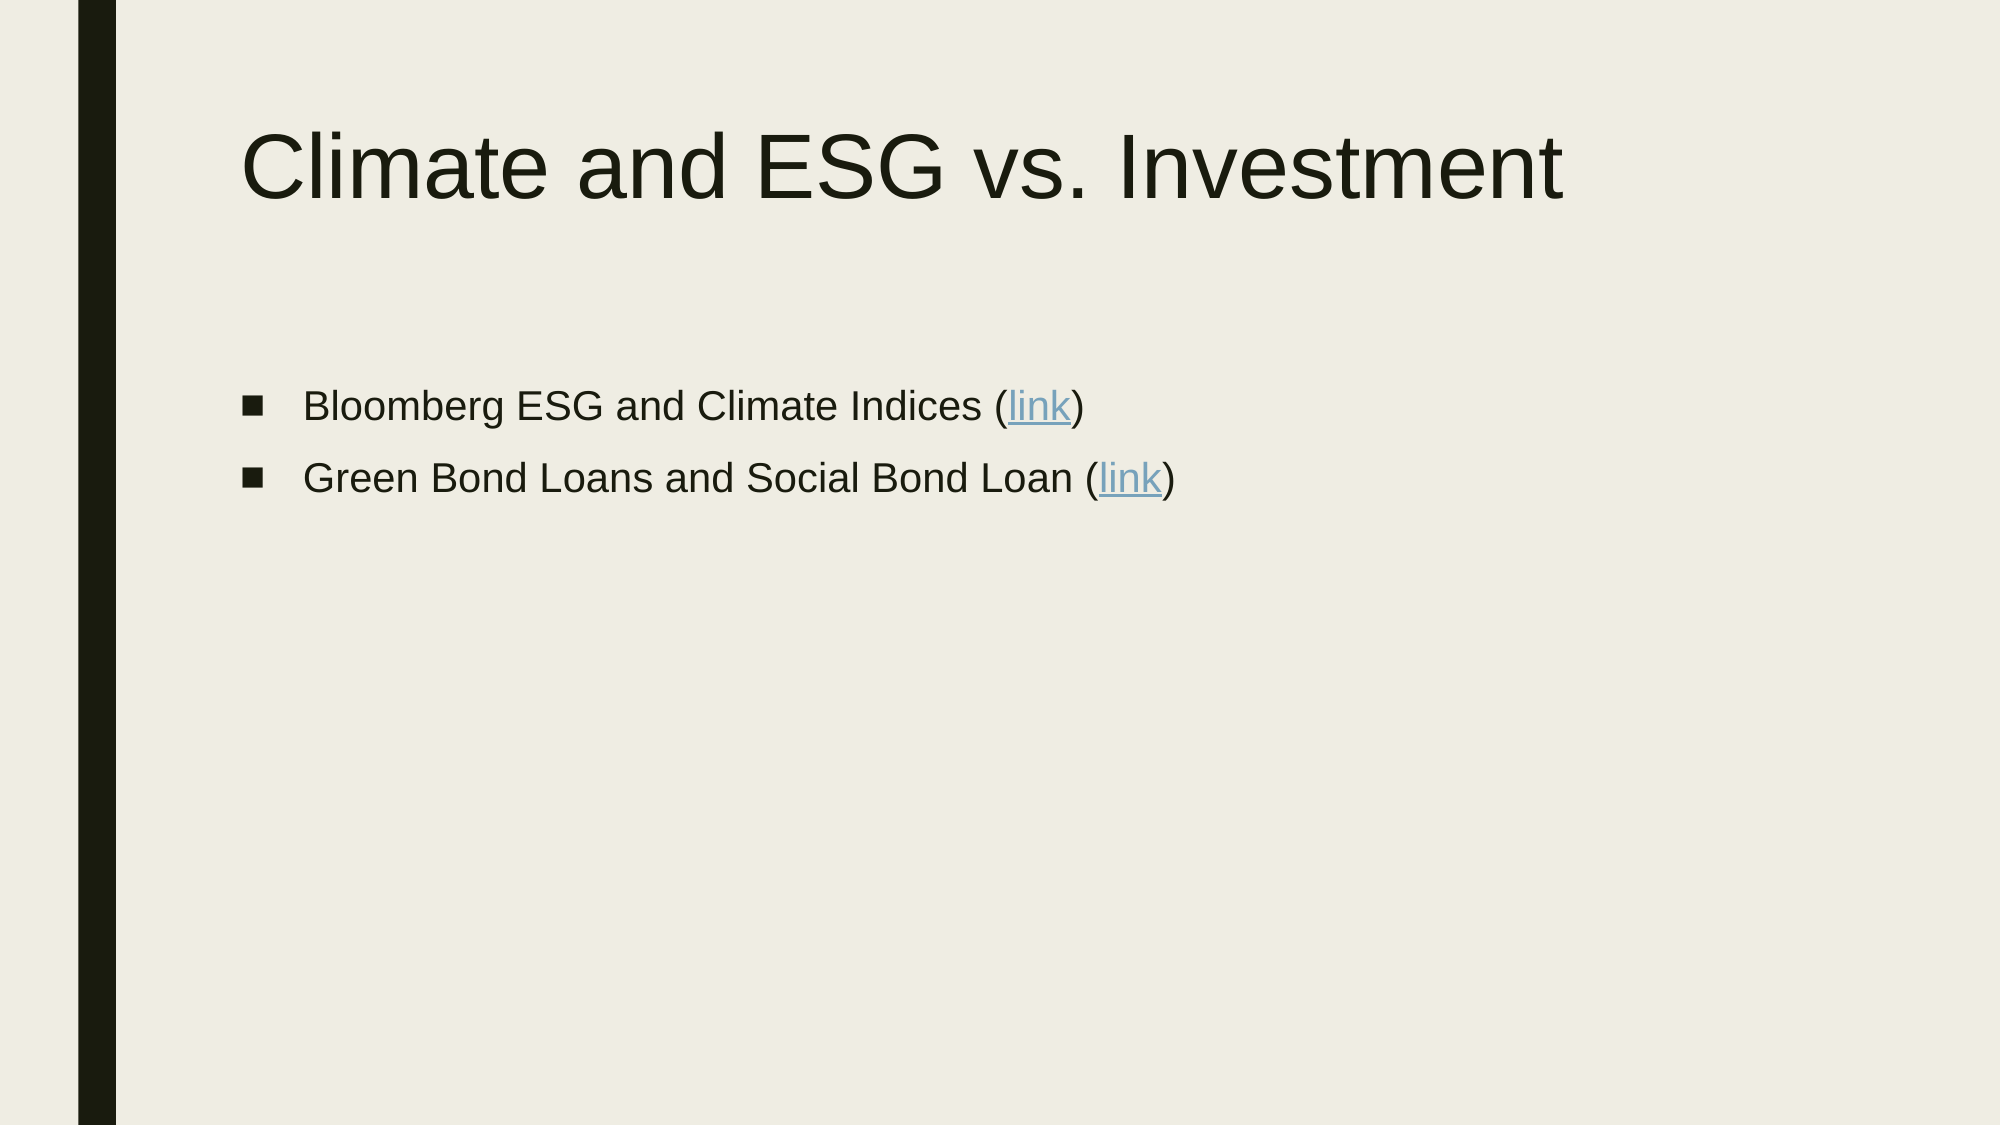

# Climate and ESG vs. Investment
Bloomberg ESG and Climate Indices (link)
Green Bond Loans and Social Bond Loan (link)